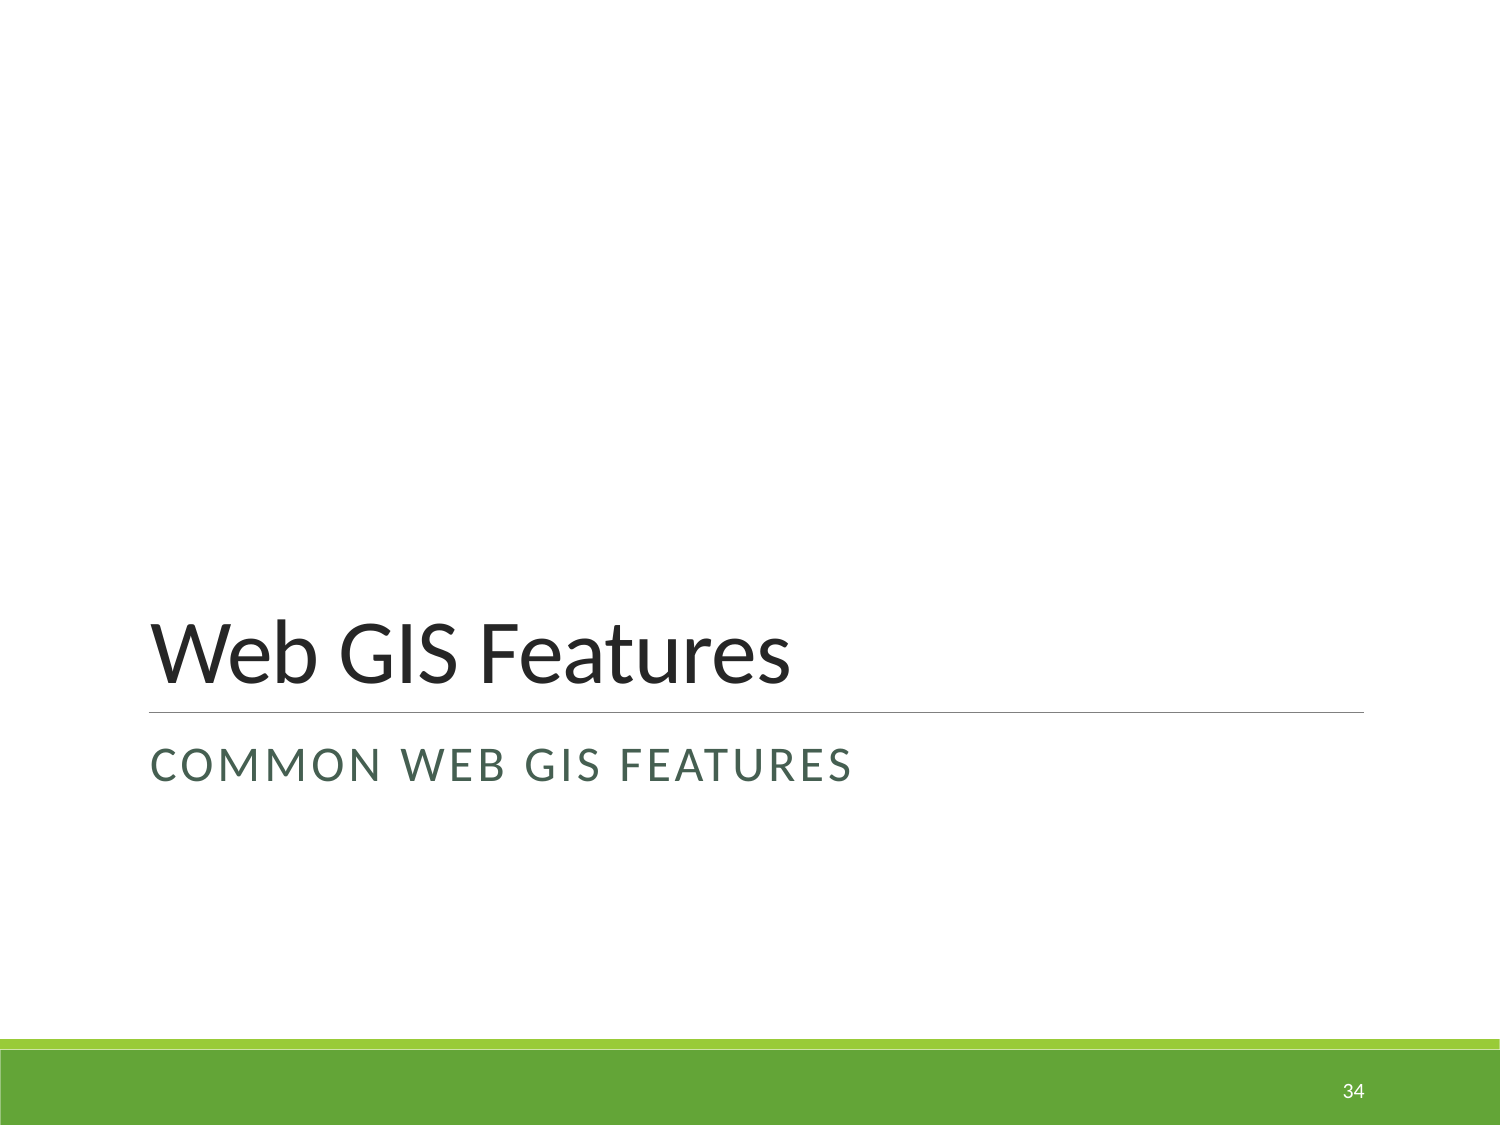

# Web GIS Features
Common web gis features
34